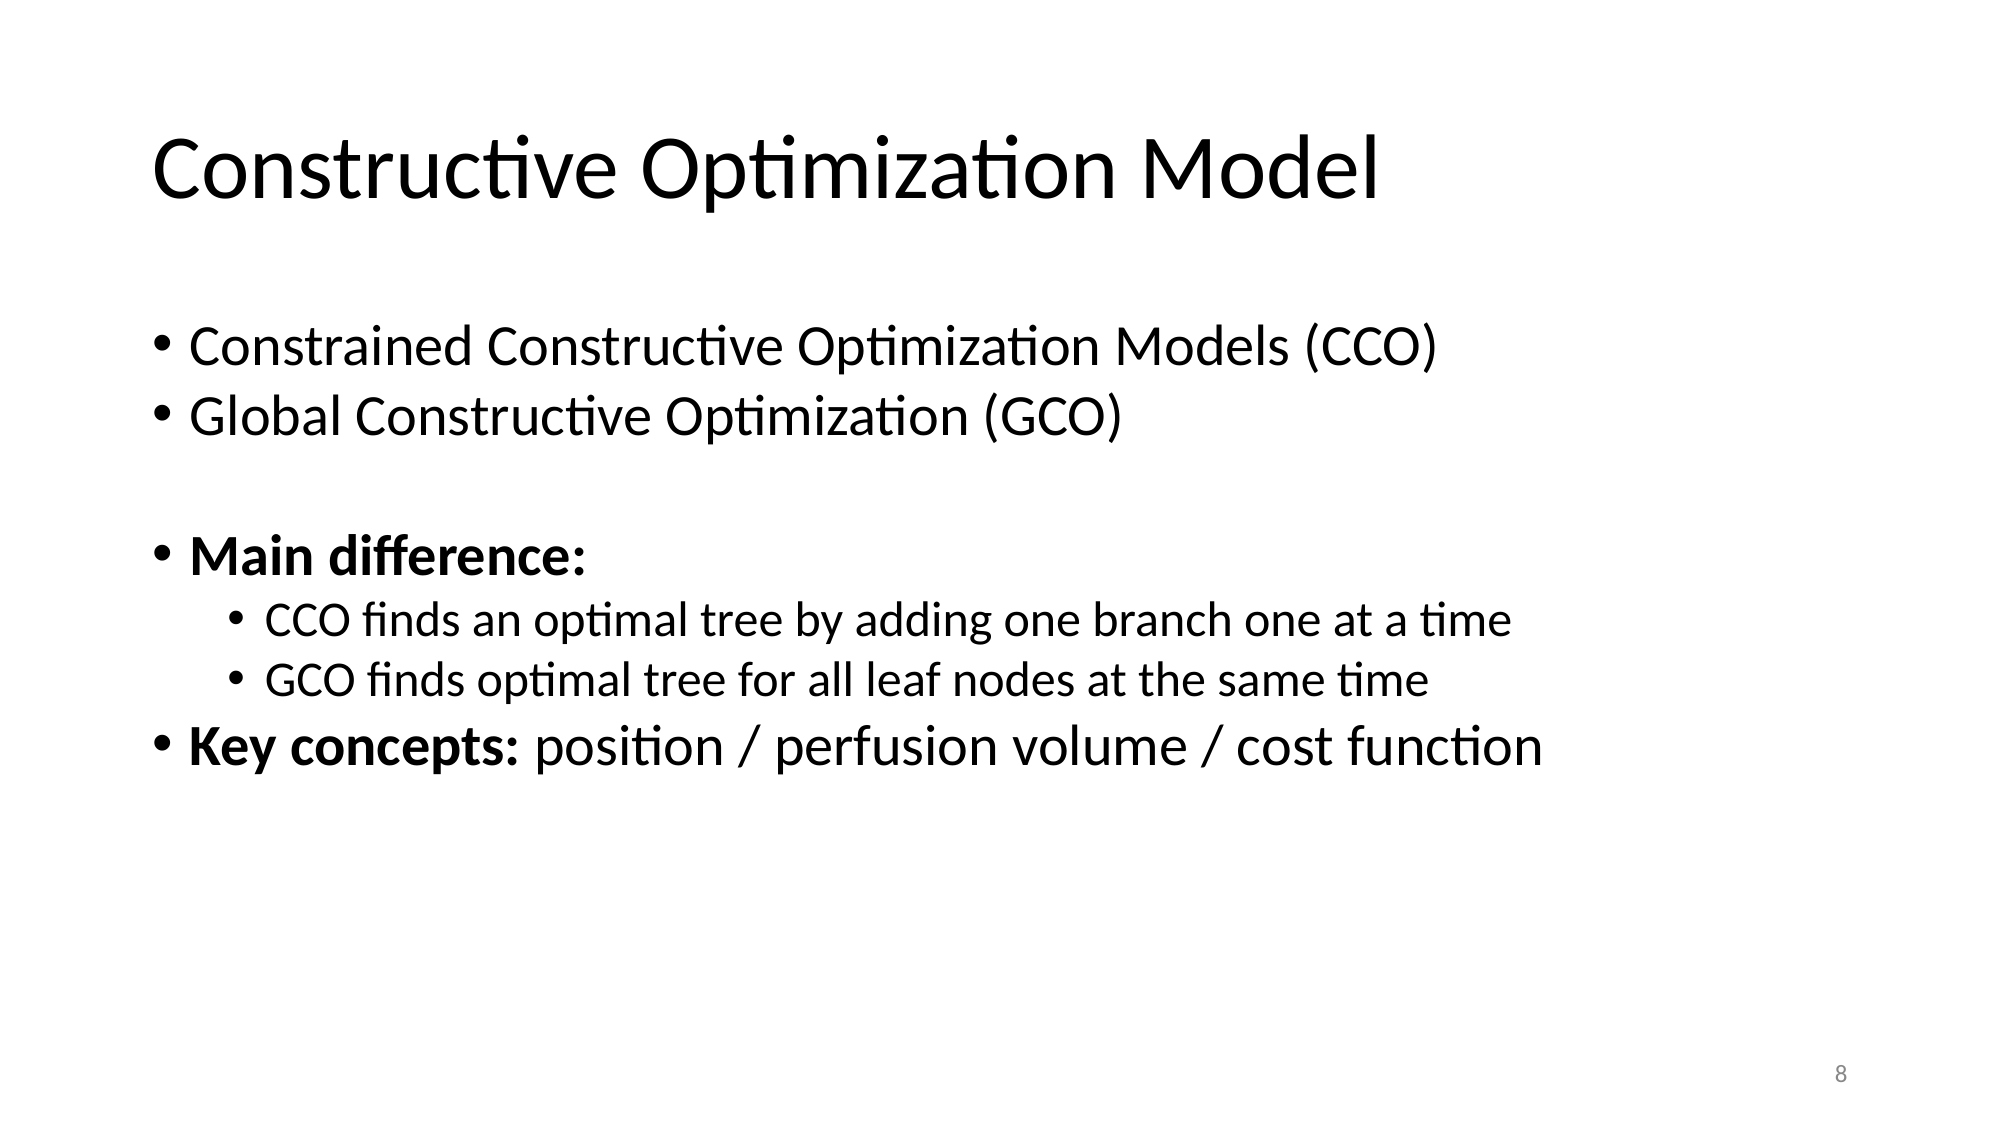

# Constructive Optimization Model
Constrained Constructive Optimization Models (CCO)
Global Constructive Optimization (GCO)

Main difference:
CCO finds an optimal tree by adding one branch one at a time
GCO finds optimal tree for all leaf nodes at the same time
Key concepts: position / perfusion volume / cost function

8